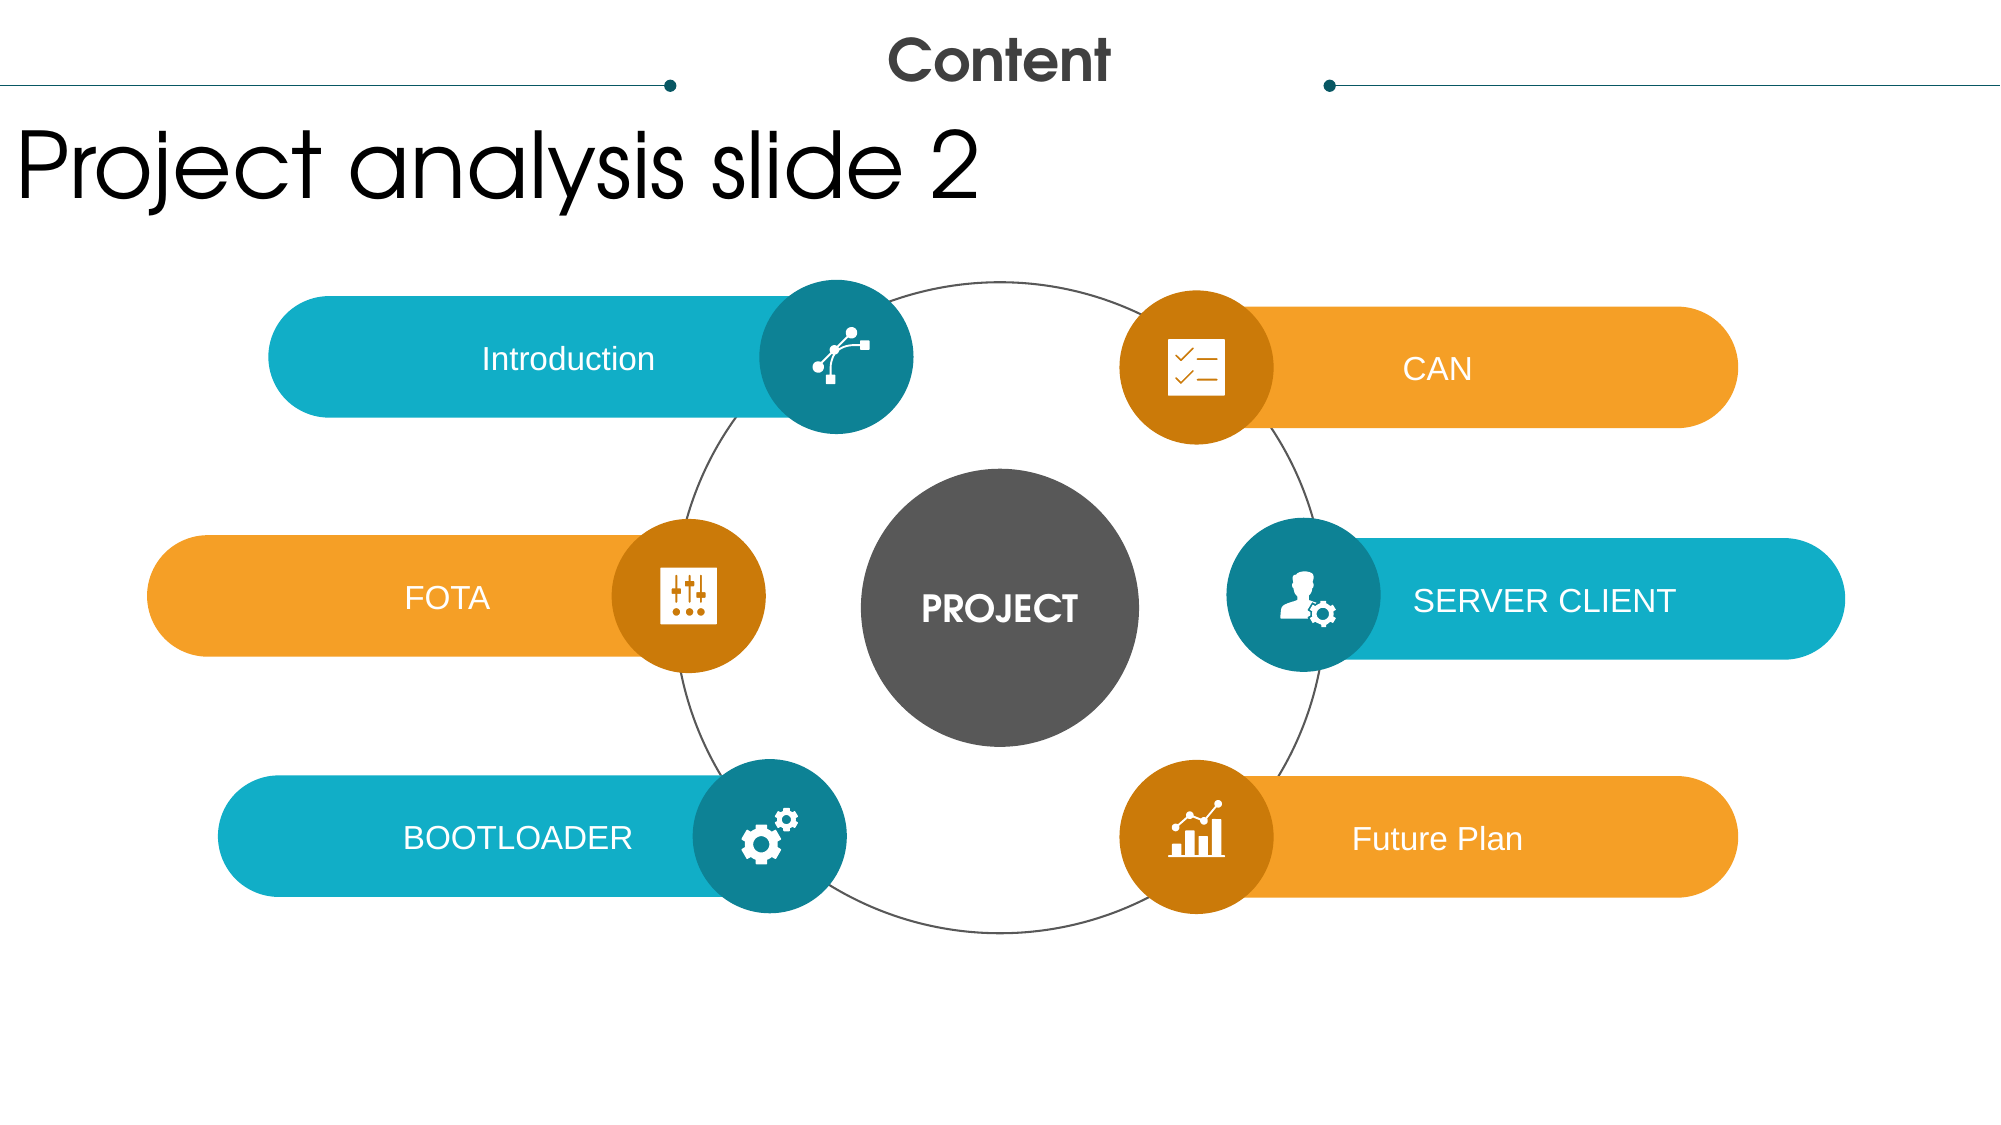

Content
Project analysis slide 2

Introduction
CAN

PROJECT

FOTA
SERVER CLIENT

BOOTLOADER
Future Plan